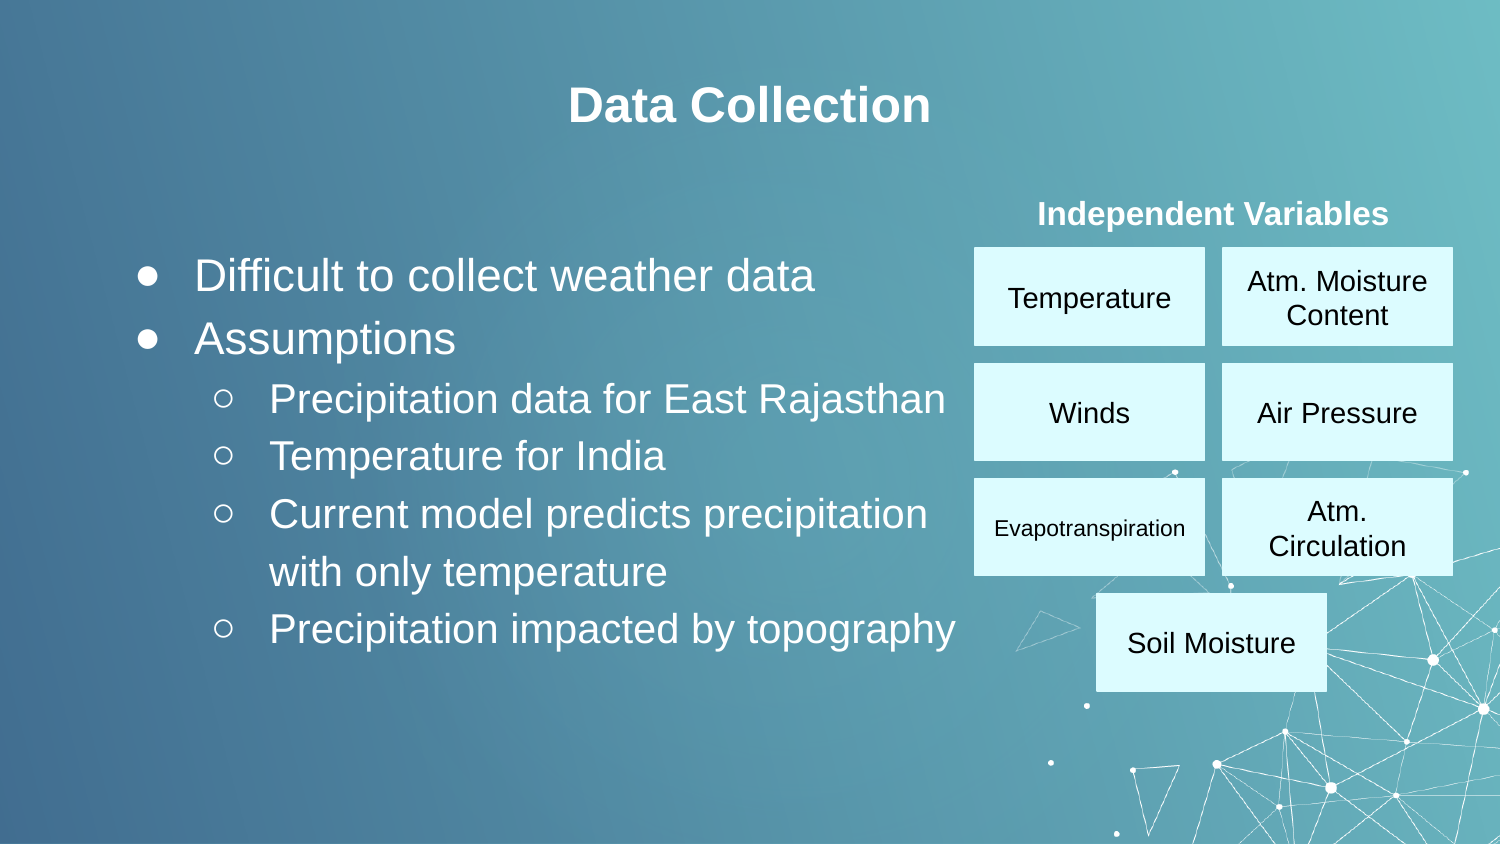

# Data Collection
Independent Variables
Difficult to collect weather data
Assumptions
Precipitation data for East Rajasthan
Temperature for India
Current model predicts precipitation with only temperature
Precipitation impacted by topography
Temperature
Atm. Moisture Content
Winds
Air Pressure
Evapotranspiration
Atm. Circulation
Soil Moisture